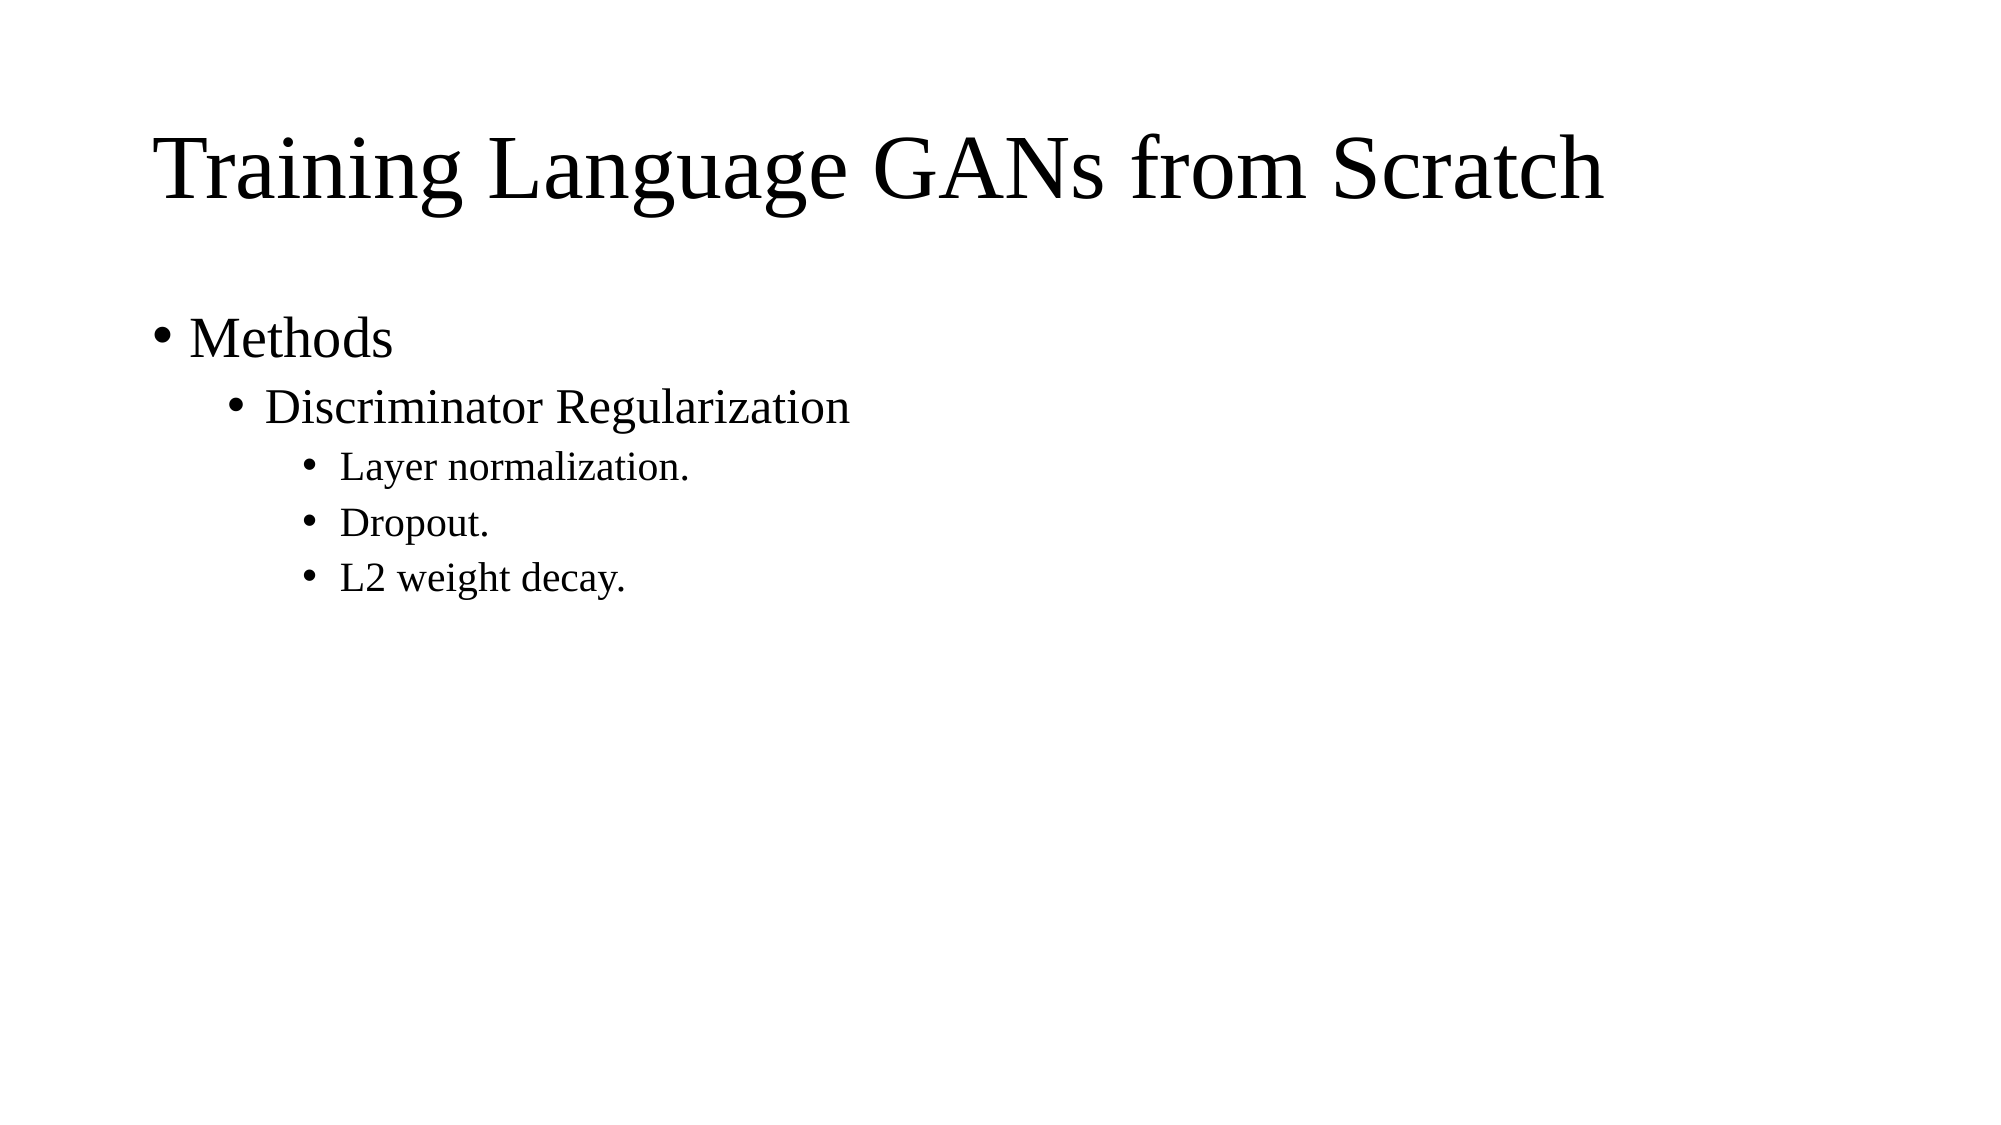

# Training Language GANs from Scratch
Methods
Discriminator Regularization
Layer normalization.
Dropout.
L2 weight decay.